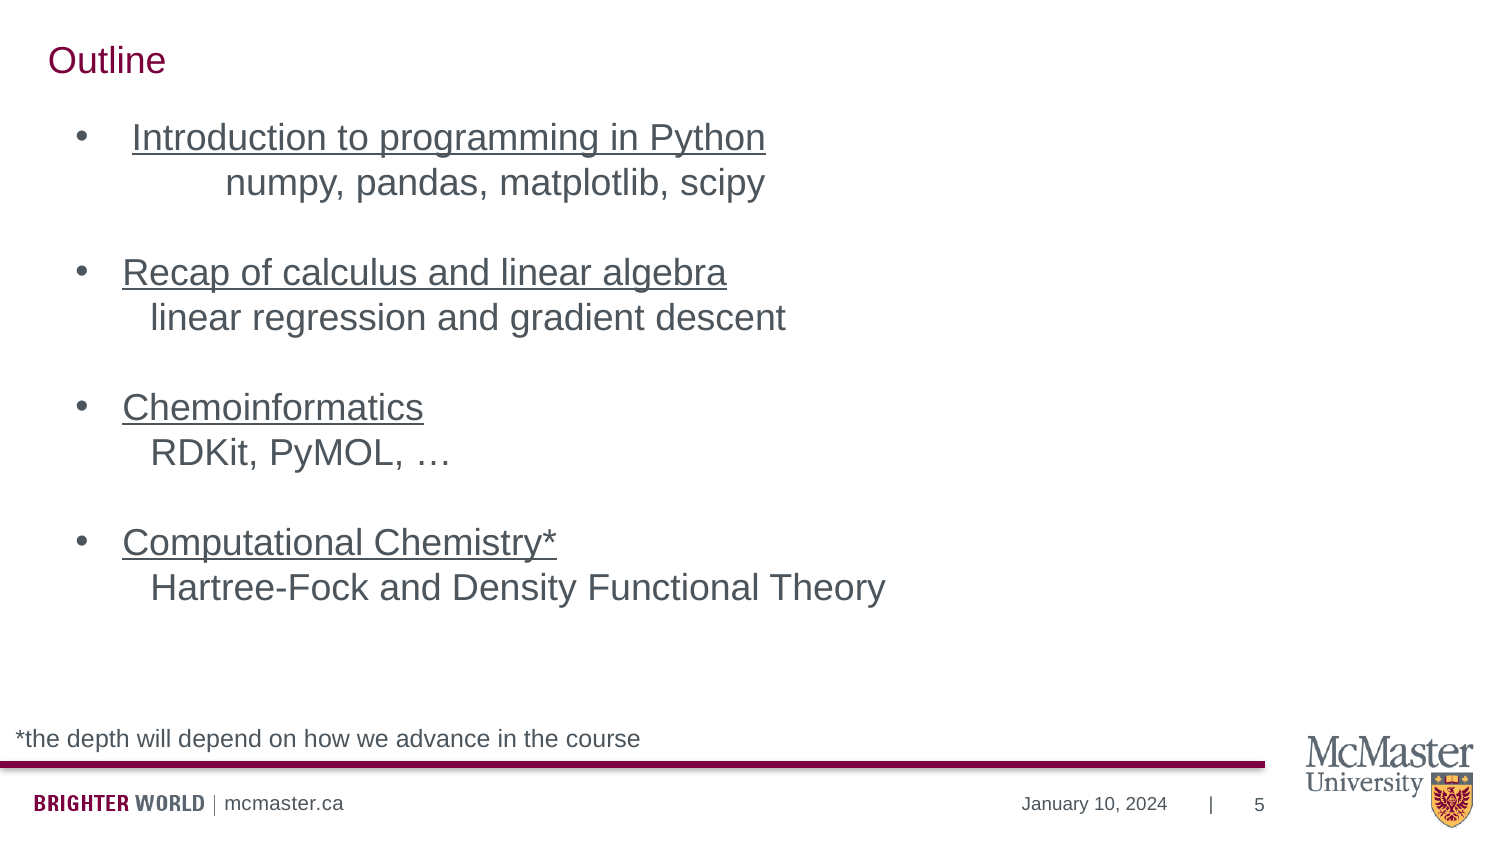

# Outline
Introduction to programming in Python
	numpy, pandas, matplotlib, scipy
Recap of calculus and linear algebra
linear regression and gradient descent
Chemoinformatics
RDKit, PyMOL, …
Computational Chemistry*
Hartree-Fock and Density Functional Theory
*the depth will depend on how we advance in the course
5
January 10, 2024